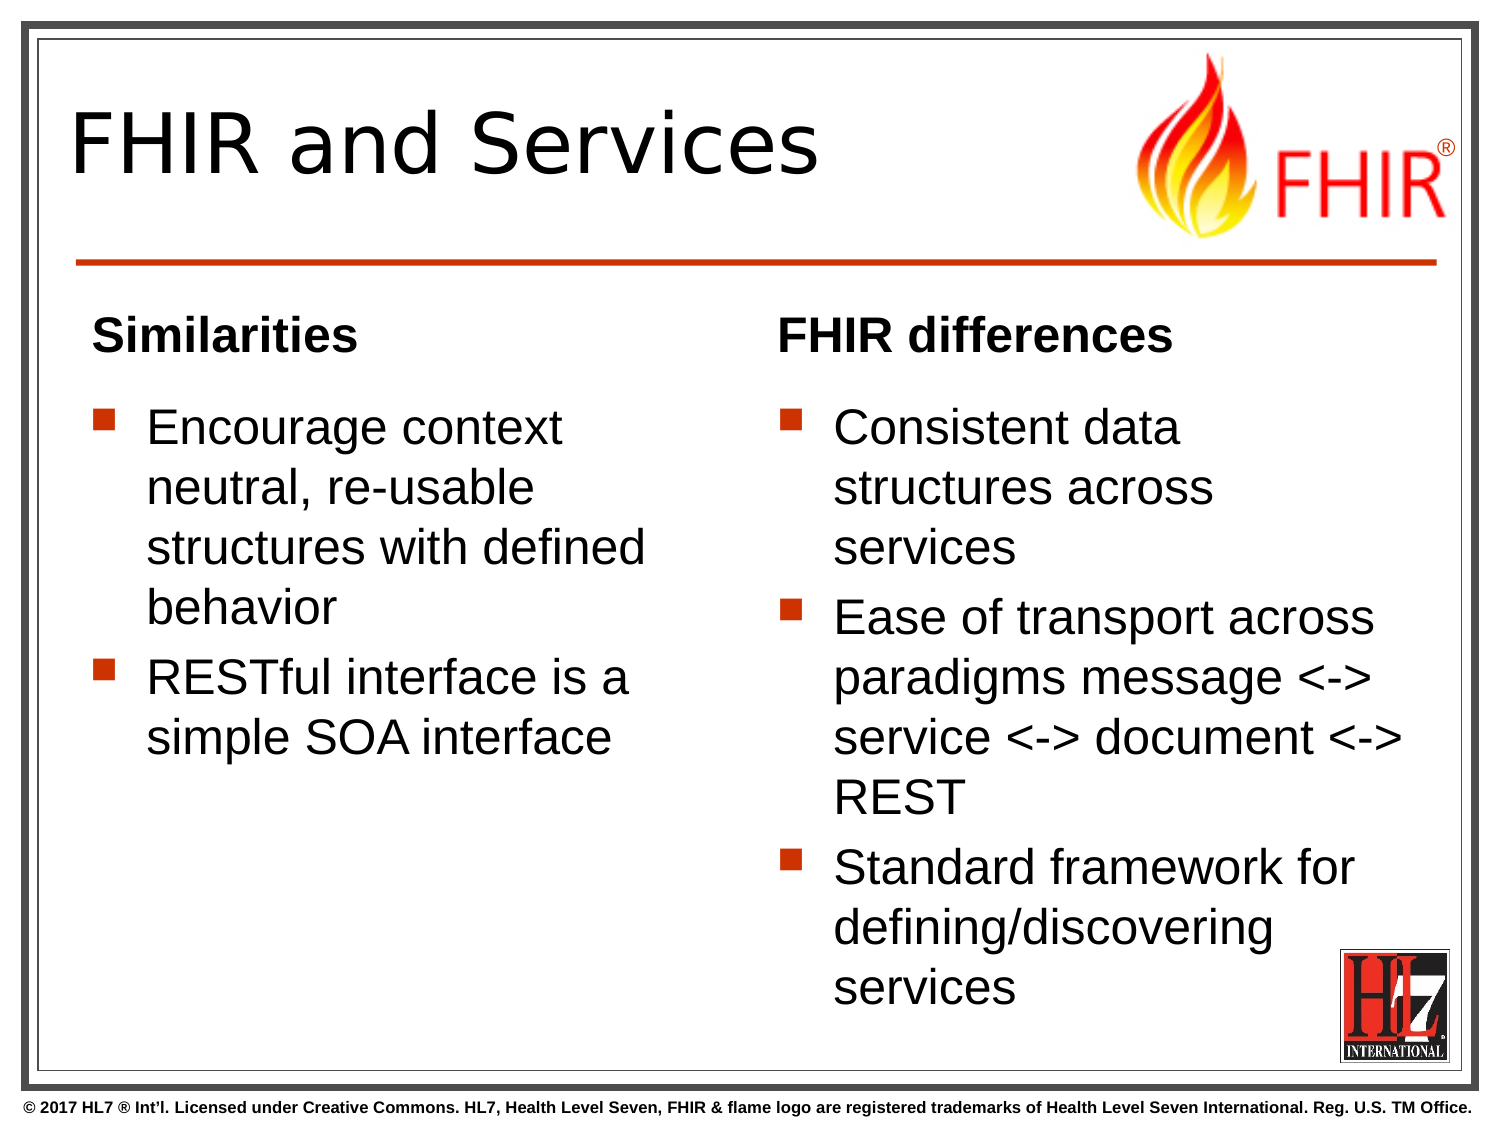

# FHIR and Services
Similarities
FHIR differences
Encourage context neutral, re-usable structures with defined behavior
RESTful interface is a simple SOA interface
Consistent data structures across services
Ease of transport across paradigms message <-> service <-> document <-> REST
Standard framework for defining/discovering services